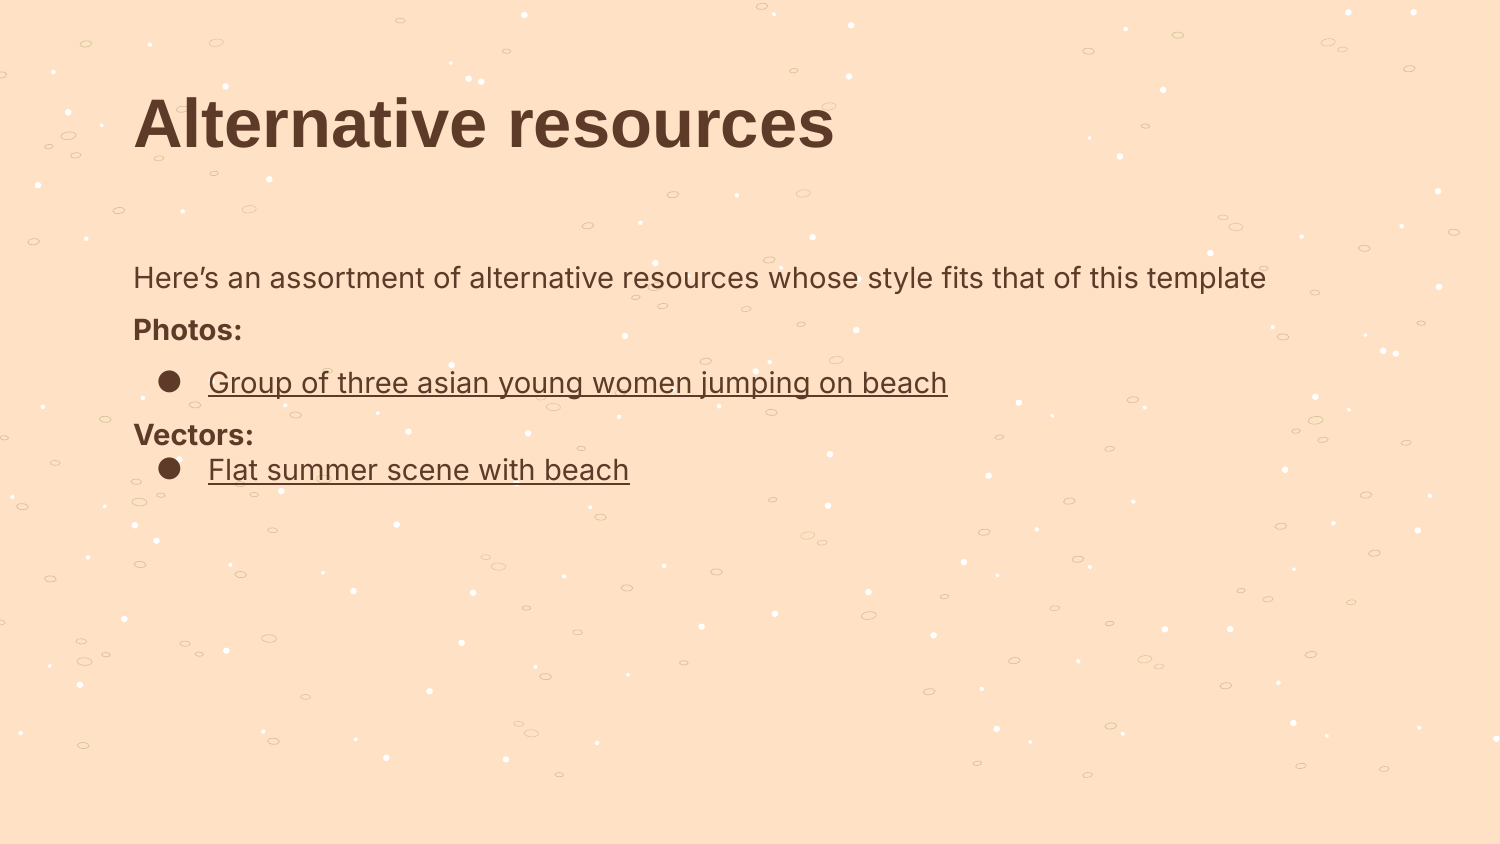

# Alternative resources
Here’s an assortment of alternative resources whose style fits that of this template
Photos:
Group of three asian young women jumping on beach
Vectors:
Flat summer scene with beach